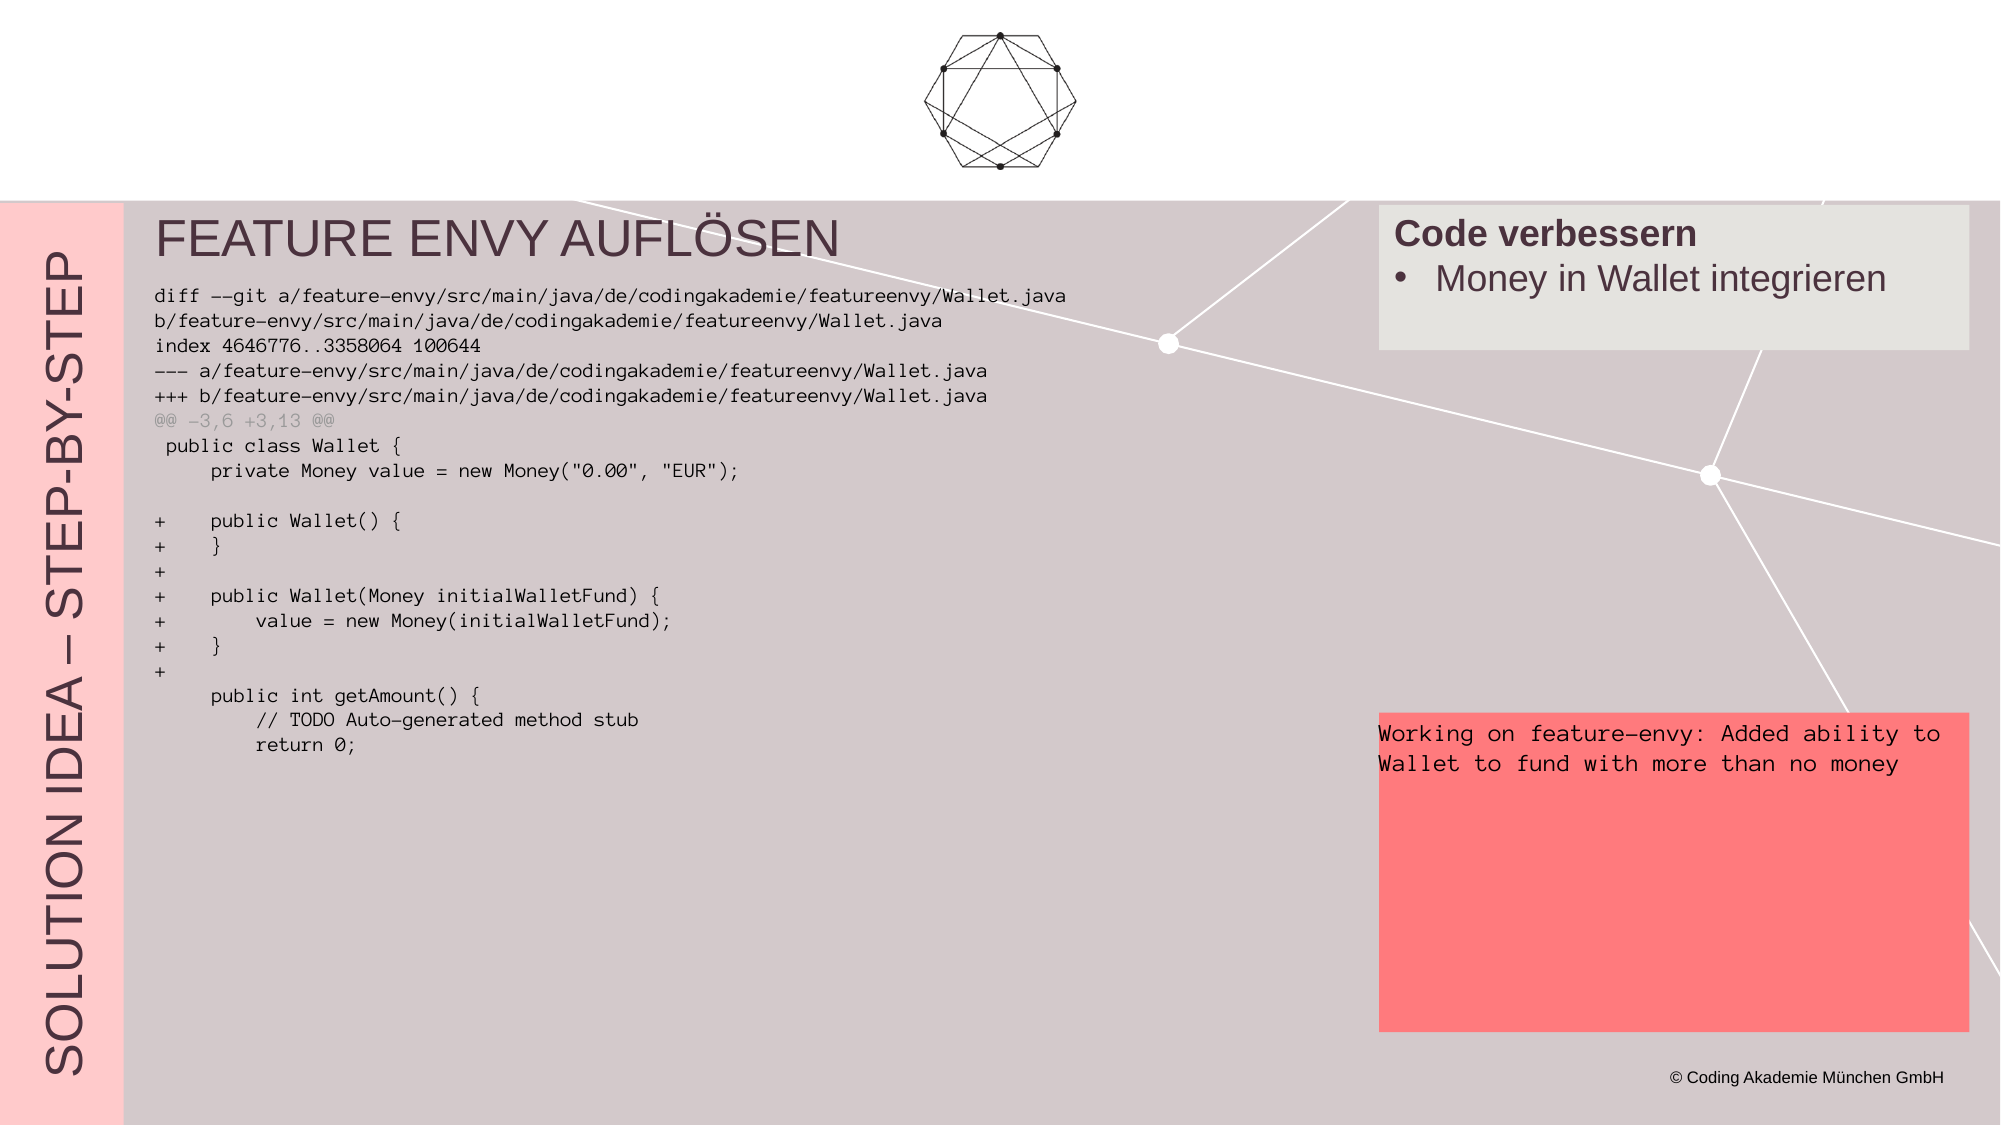

# Feature envy auflösen
Code verbessern
Money in Wallet integrieren
diff --git a/feature-envy/src/main/java/de/codingakademie/featureenvy/Wallet.java b/feature-envy/src/main/java/de/codingakademie/featureenvy/Wallet.java
index 4646776..3358064 100644
--- a/feature-envy/src/main/java/de/codingakademie/featureenvy/Wallet.java
+++ b/feature-envy/src/main/java/de/codingakademie/featureenvy/Wallet.java
@@ -3,6 +3,13 @@
 public class Wallet {
     private Money value = new Money("0.00", "EUR");

+    public Wallet() {
+    }
+
+    public Wallet(Money initialWalletFund) {
+        value = new Money(initialWalletFund);
+    }
+
     public int getAmount() {
         // TODO Auto-generated method stub
         return 0;
Solution Idea – step-by-step
Working on feature-envy: Added ability to Wallet to fund with more than no money
© Coding Akademie München GmbH